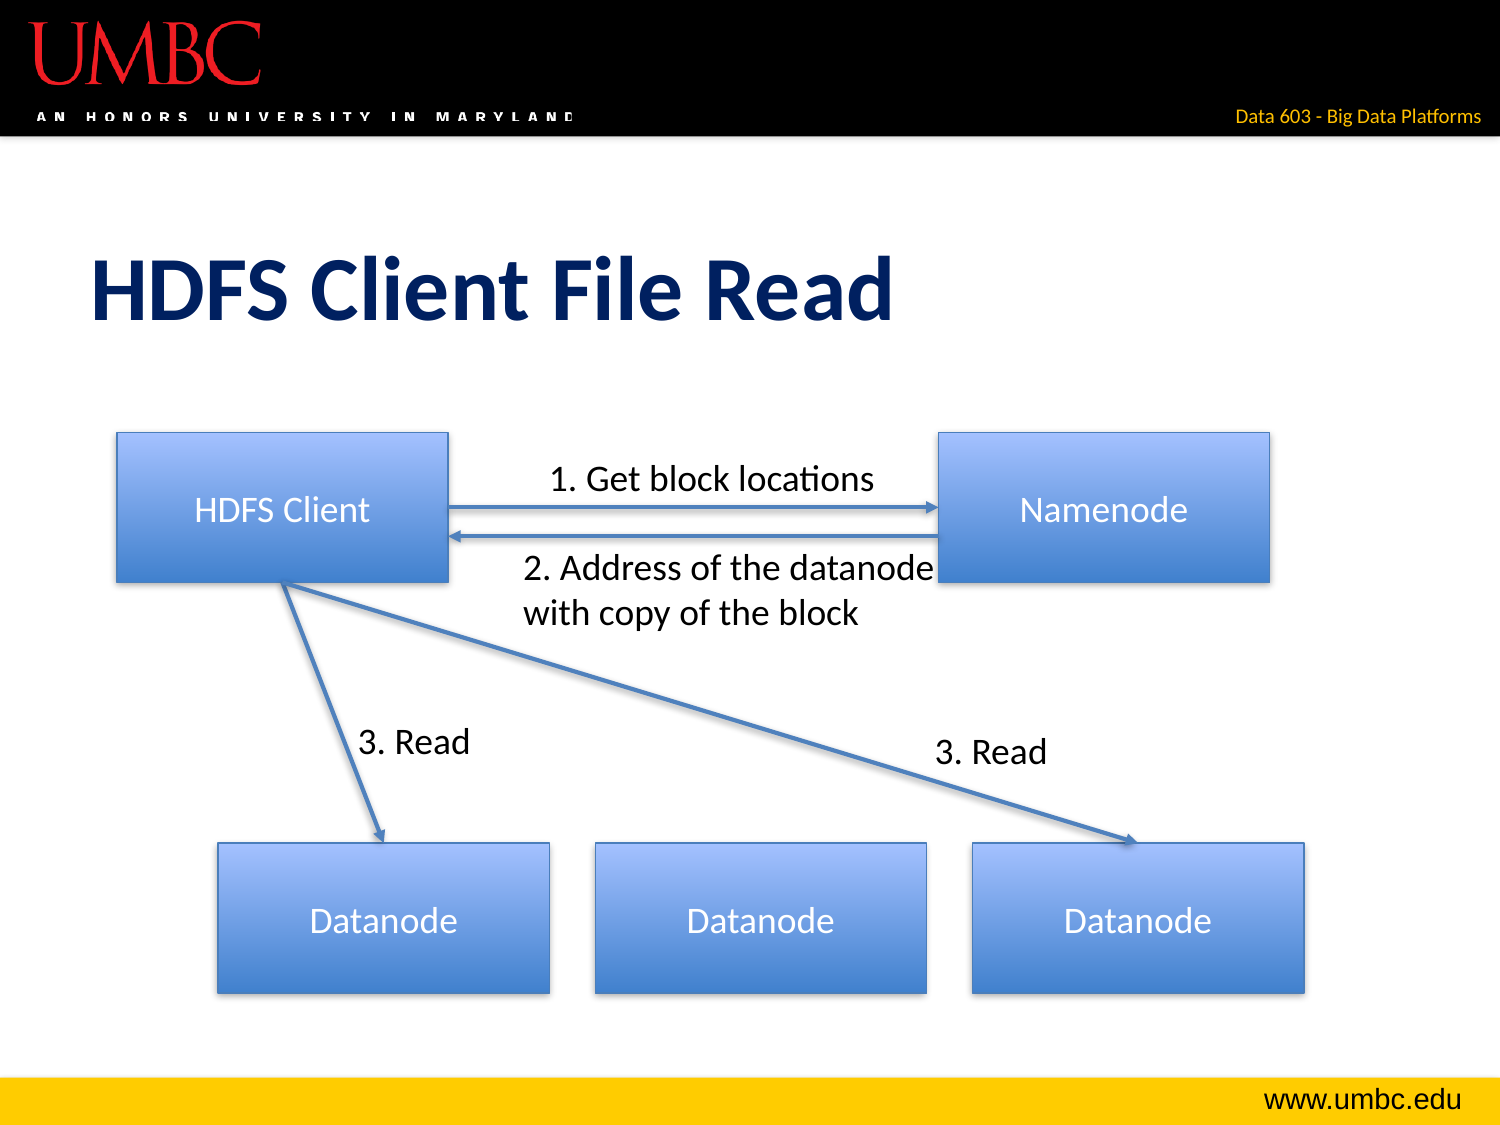

# HDFS Client File Read
HDFS Client
Namenode
1. Get block locations
2. Address of the datanode
with copy of the block
3. Read
3. Read
Datanode
Datanode
Datanode